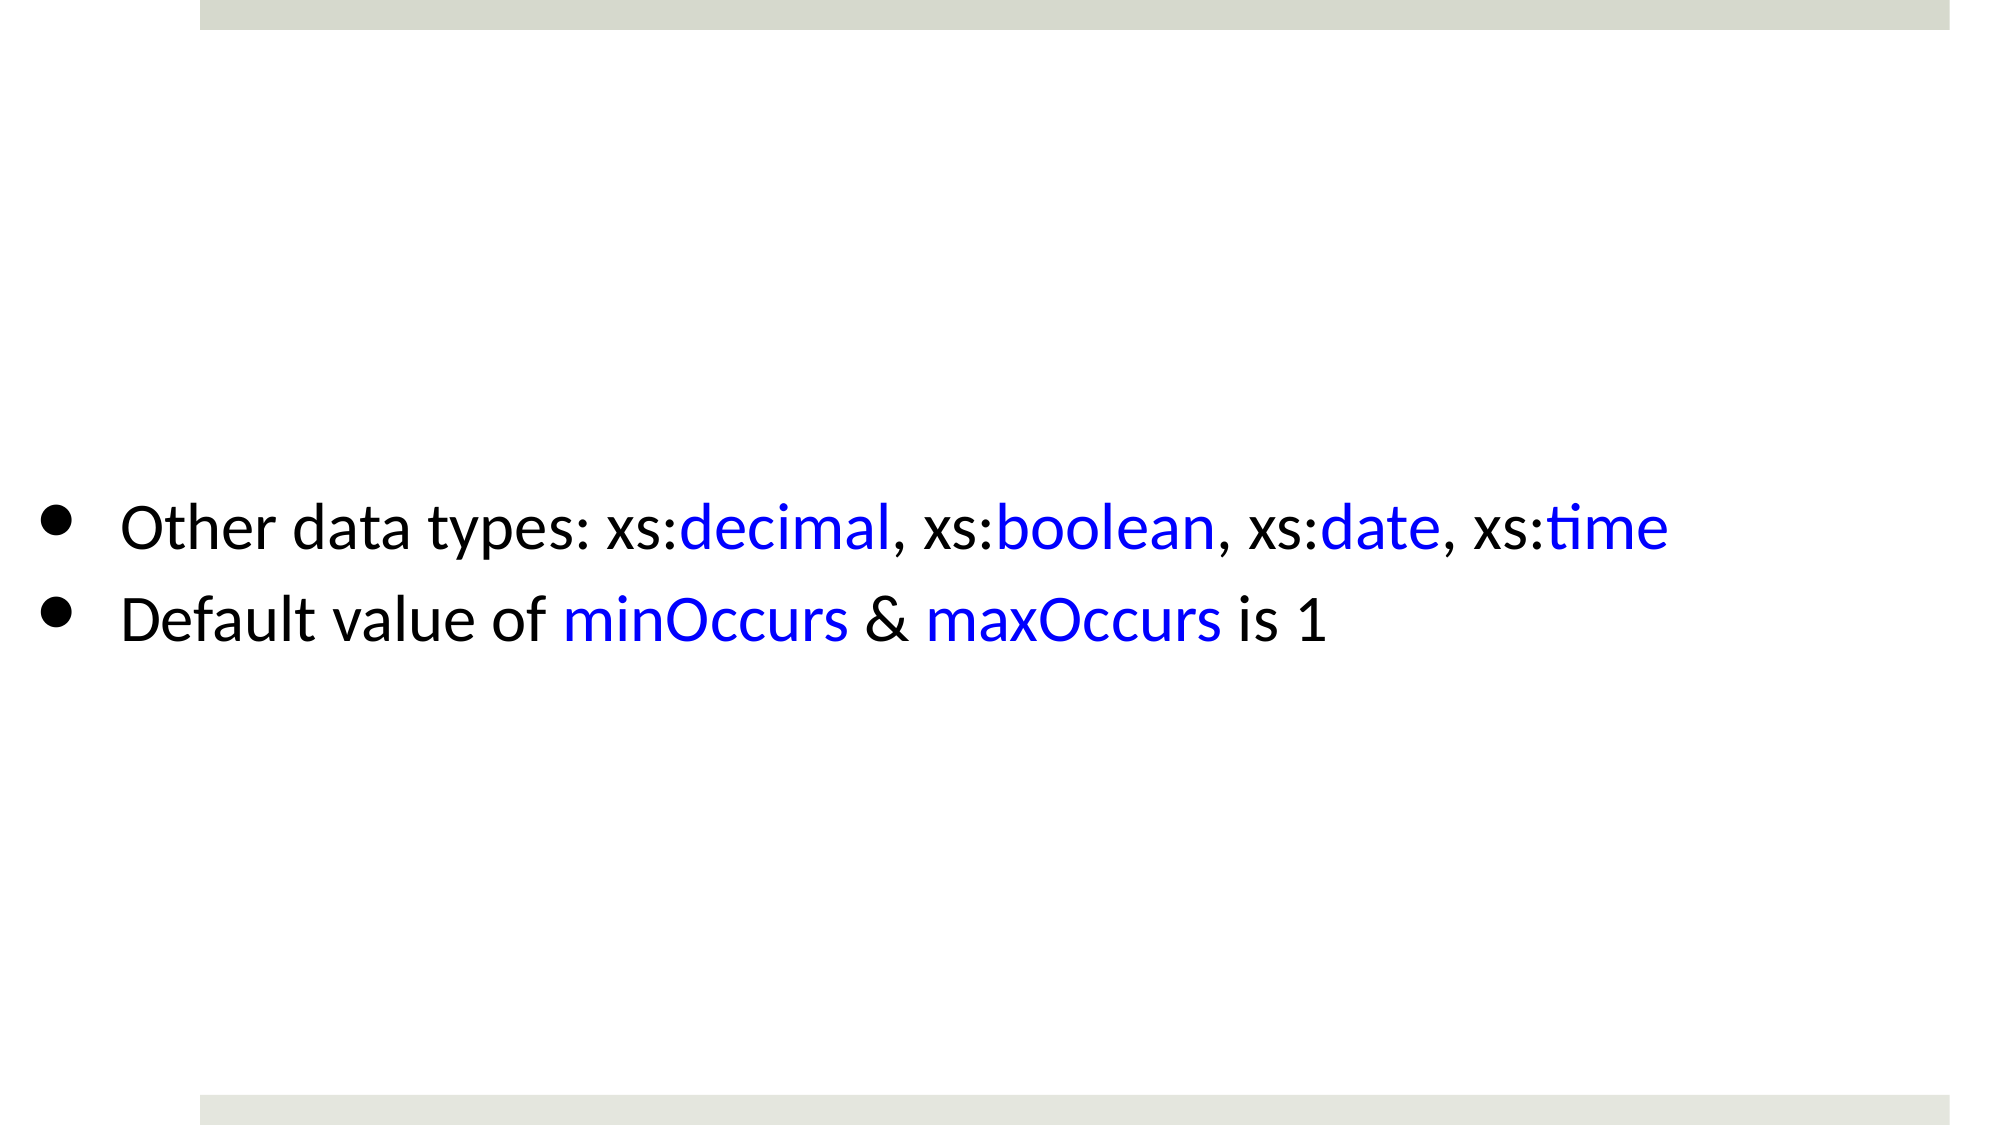

Other data types: xs:decimal, xs:boolean, xs:date, xs:time
Default value of minOccurs & maxOccurs is 1